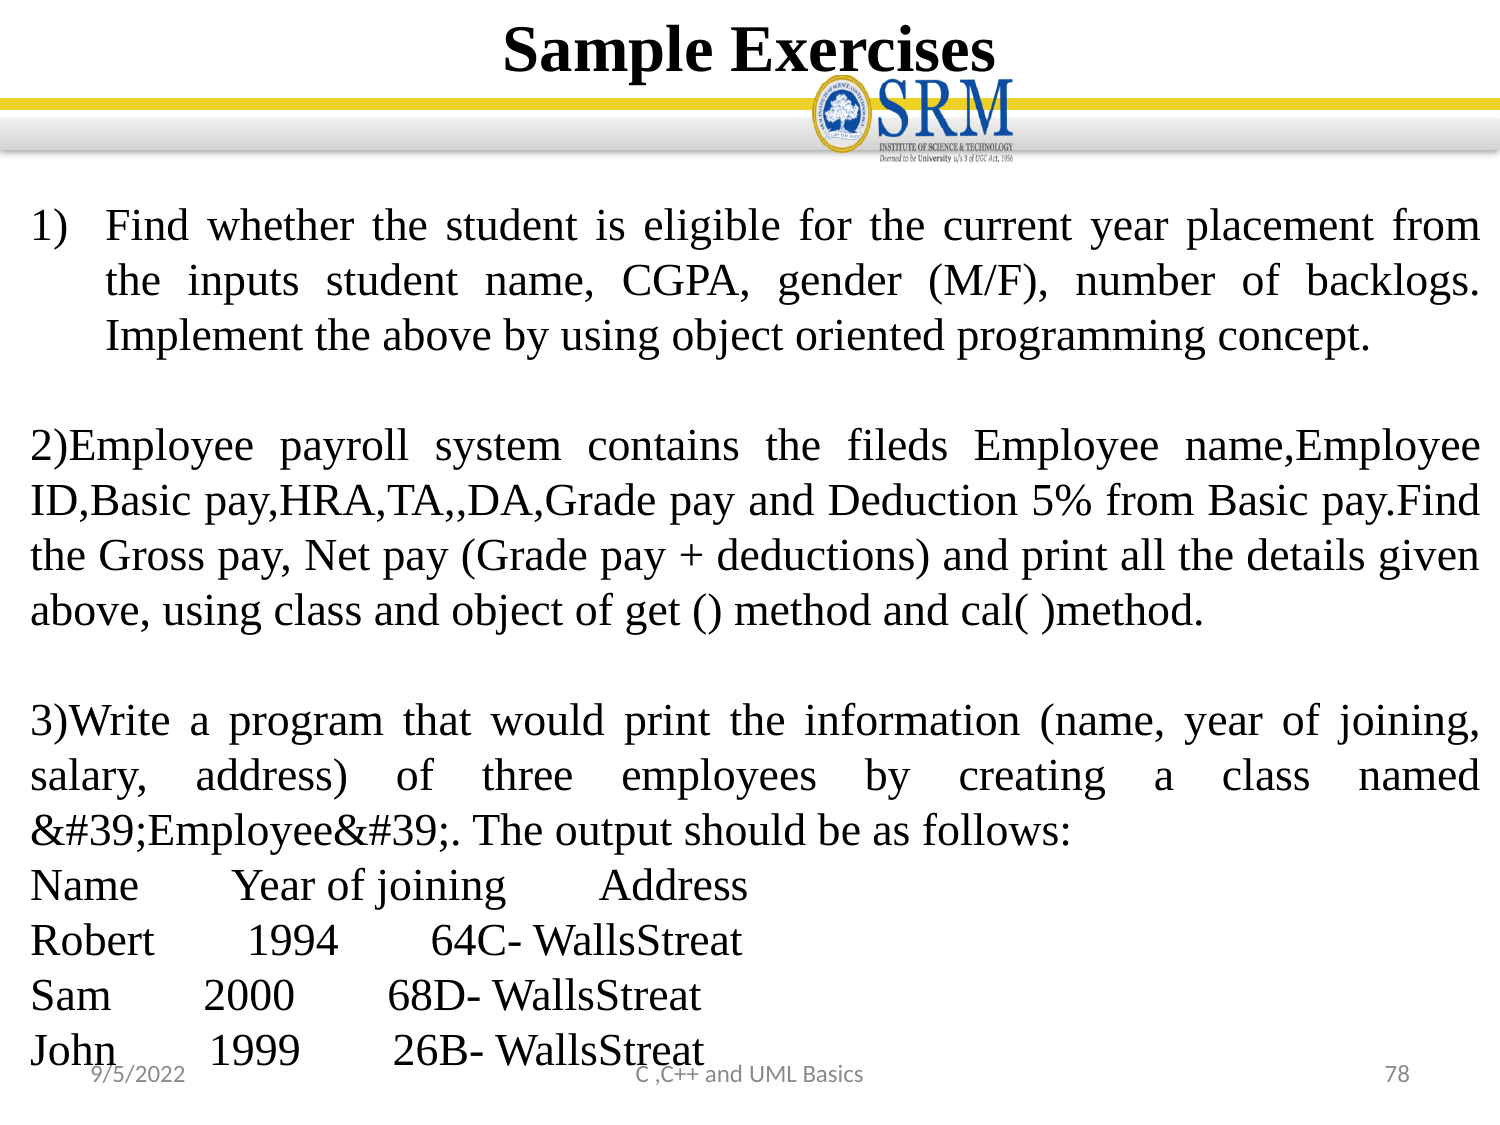

Sample Exercises
Find whether the student is eligible for the current year placement from the inputs student name, CGPA, gender (M/F), number of backlogs. Implement the above by using object oriented programming concept.

2)Employee payroll system contains the fileds Employee name,Employee ID,Basic pay,HRA,TA,,DA,Grade pay and Deduction 5% from Basic pay.Find the Gross pay, Net pay (Grade pay + deductions) and print all the details given above, using class and object of get () method and cal( )method.

3)Write a program that would print the information (name, year of joining, salary, address) of three employees by creating a class named &#39;Employee&#39;. The output should be as follows:
Name        Year of joining        Address
Robert        1994        64C- WallsStreat
Sam        2000        68D- WallsStreat
John        1999        26B- WallsStreat
9/5/2022
C ,C++ and UML Basics
78